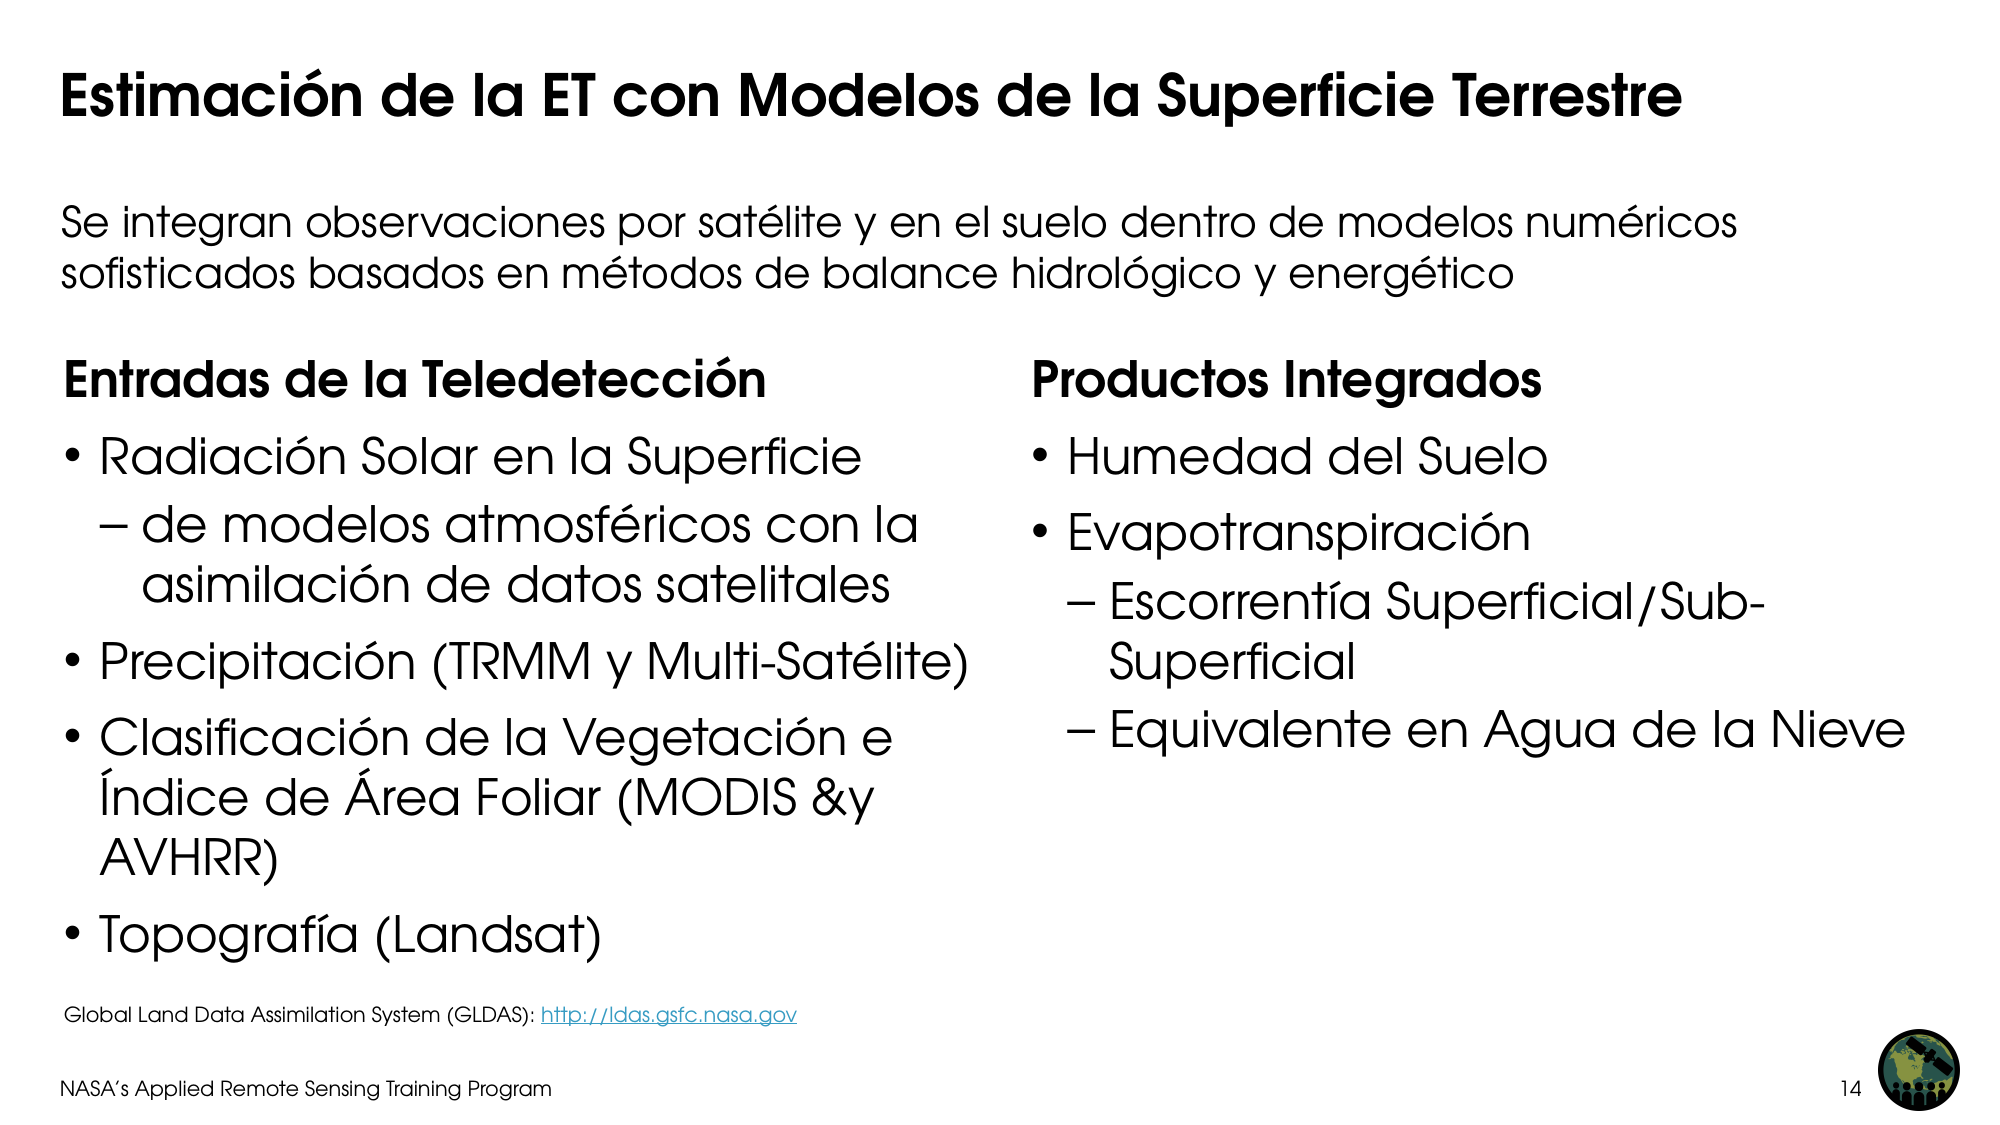

# Estimación de la ET con Modelos de la Superficie Terrestre
Se integran observaciones por satélite y en el suelo dentro de modelos numéricos sofisticados basados en métodos de balance hidrológico y energético
Entradas de la Teledetección
Radiación Solar en la Superficie
de modelos atmosféricos con la asimilación de datos satelitales
Precipitación (TRMM y Multi-Satélite)
Clasificación de la Vegetación e Índice de Área Foliar (MODIS &y AVHRR)
Topografía (Landsat)
Productos Integrados
Humedad del Suelo
Evapotranspiración
Escorrentía Superficial/Sub-Superficial
Equivalente en Agua de la Nieve
Global Land Data Assimilation System (GLDAS): http://ldas.gsfc.nasa.gov